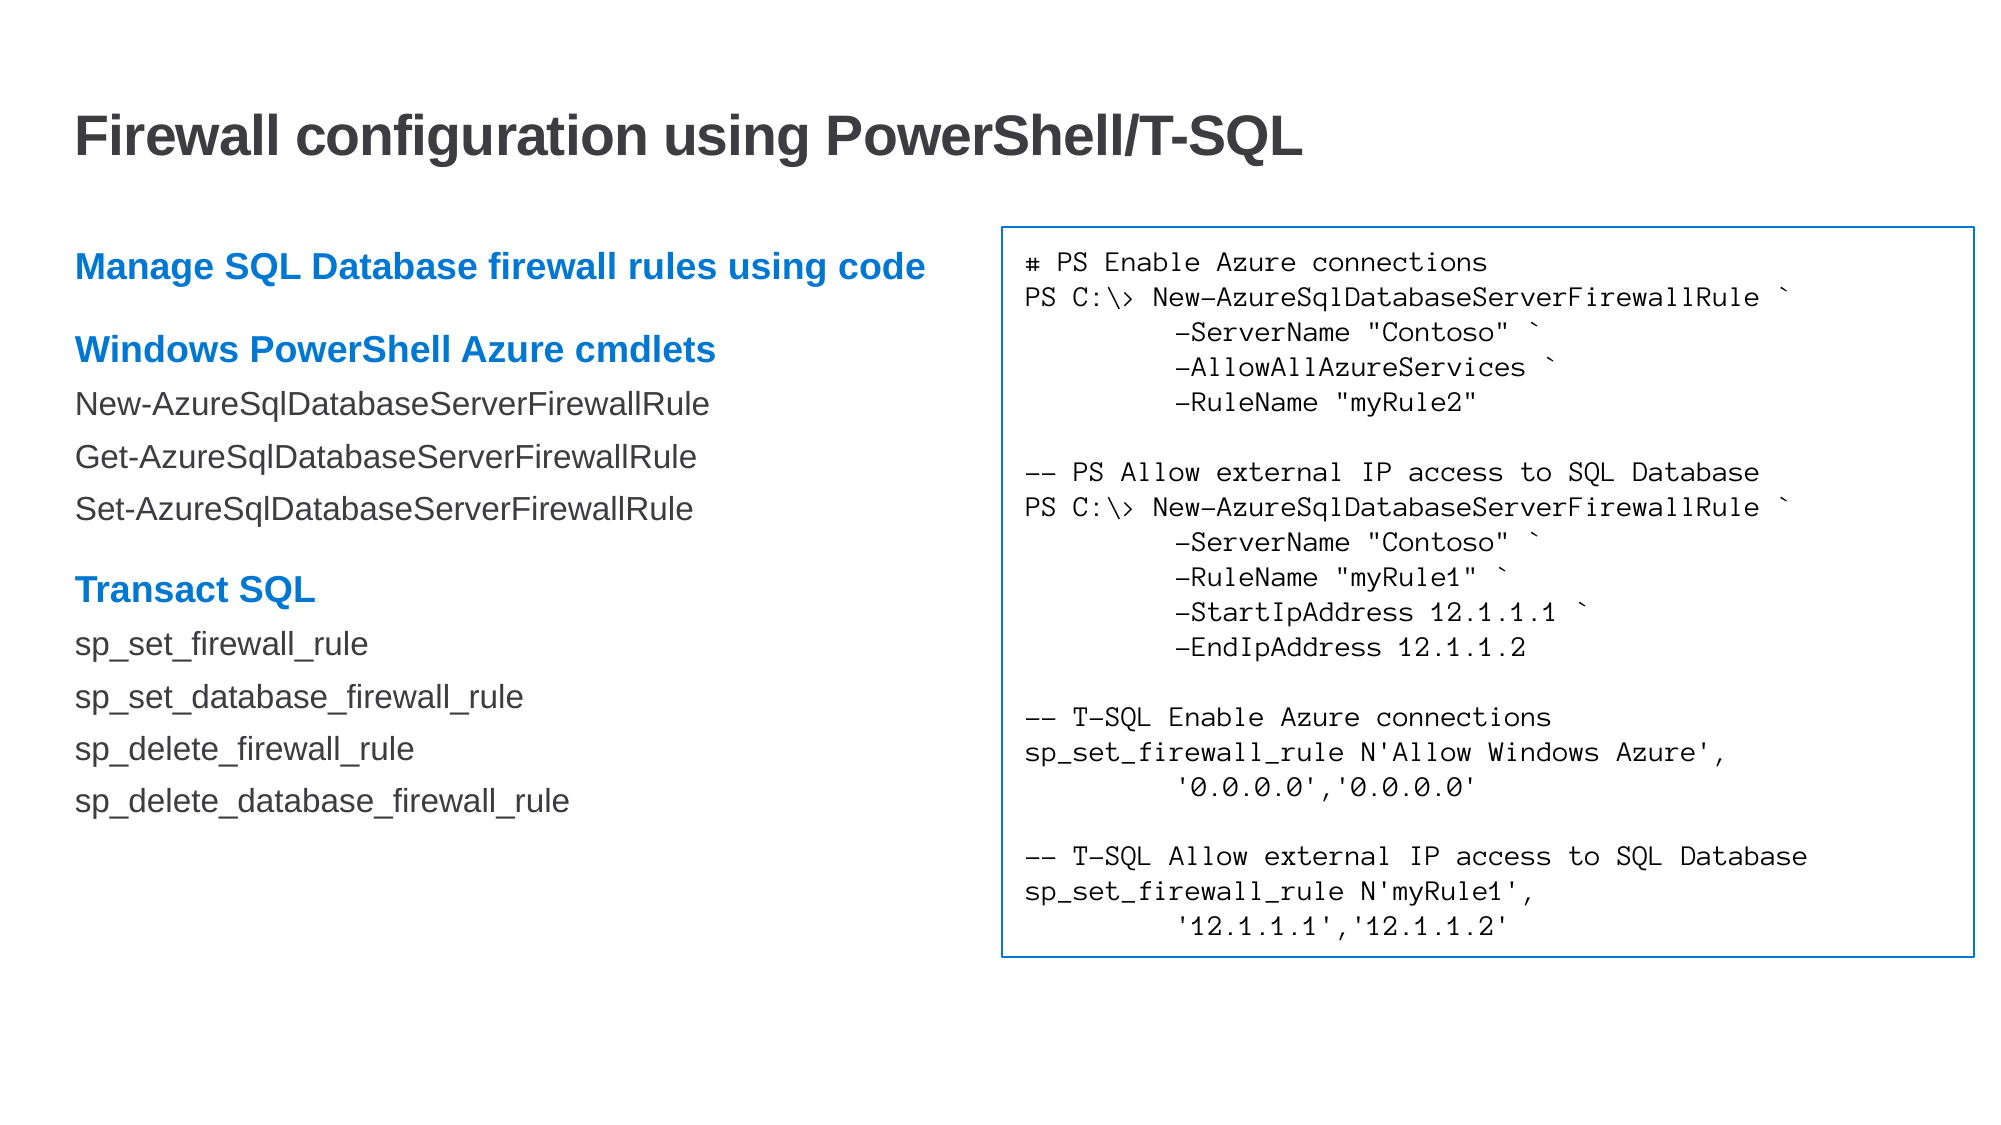

# Firewall configuration using PowerShell/T-SQL
# PS Enable Azure connections
PS C:\> New-AzureSqlDatabaseServerFirewallRule `
	-ServerName "Contoso" `
	-AllowAllAzureServices `
	-RuleName "myRule2"

-- PS Allow external IP access to SQL Database
PS C:\> New-AzureSqlDatabaseServerFirewallRule `
	-ServerName "Contoso" `
	-RuleName "myRule1" `
	-StartIpAddress 12.1.1.1 `
	-EndIpAddress 12.1.1.2

-- T-SQL Enable Azure connections
sp_set_firewall_rule N'Allow Windows Azure',
	'0.0.0.0','0.0.0.0'

-- T-SQL Allow external IP access to SQL Database
sp_set_firewall_rule N'myRule1',
	'12.1.1.1','12.1.1.2'
Manage SQL Database firewall rules using code
Windows PowerShell Azure cmdlets
New-AzureSqlDatabaseServerFirewallRule
Get-AzureSqlDatabaseServerFirewallRule
Set-AzureSqlDatabaseServerFirewallRule
Transact SQL
sp_set_firewall_rule
sp_set_database_firewall_rule
sp_delete_firewall_rule
sp_delete_database_firewall_rule